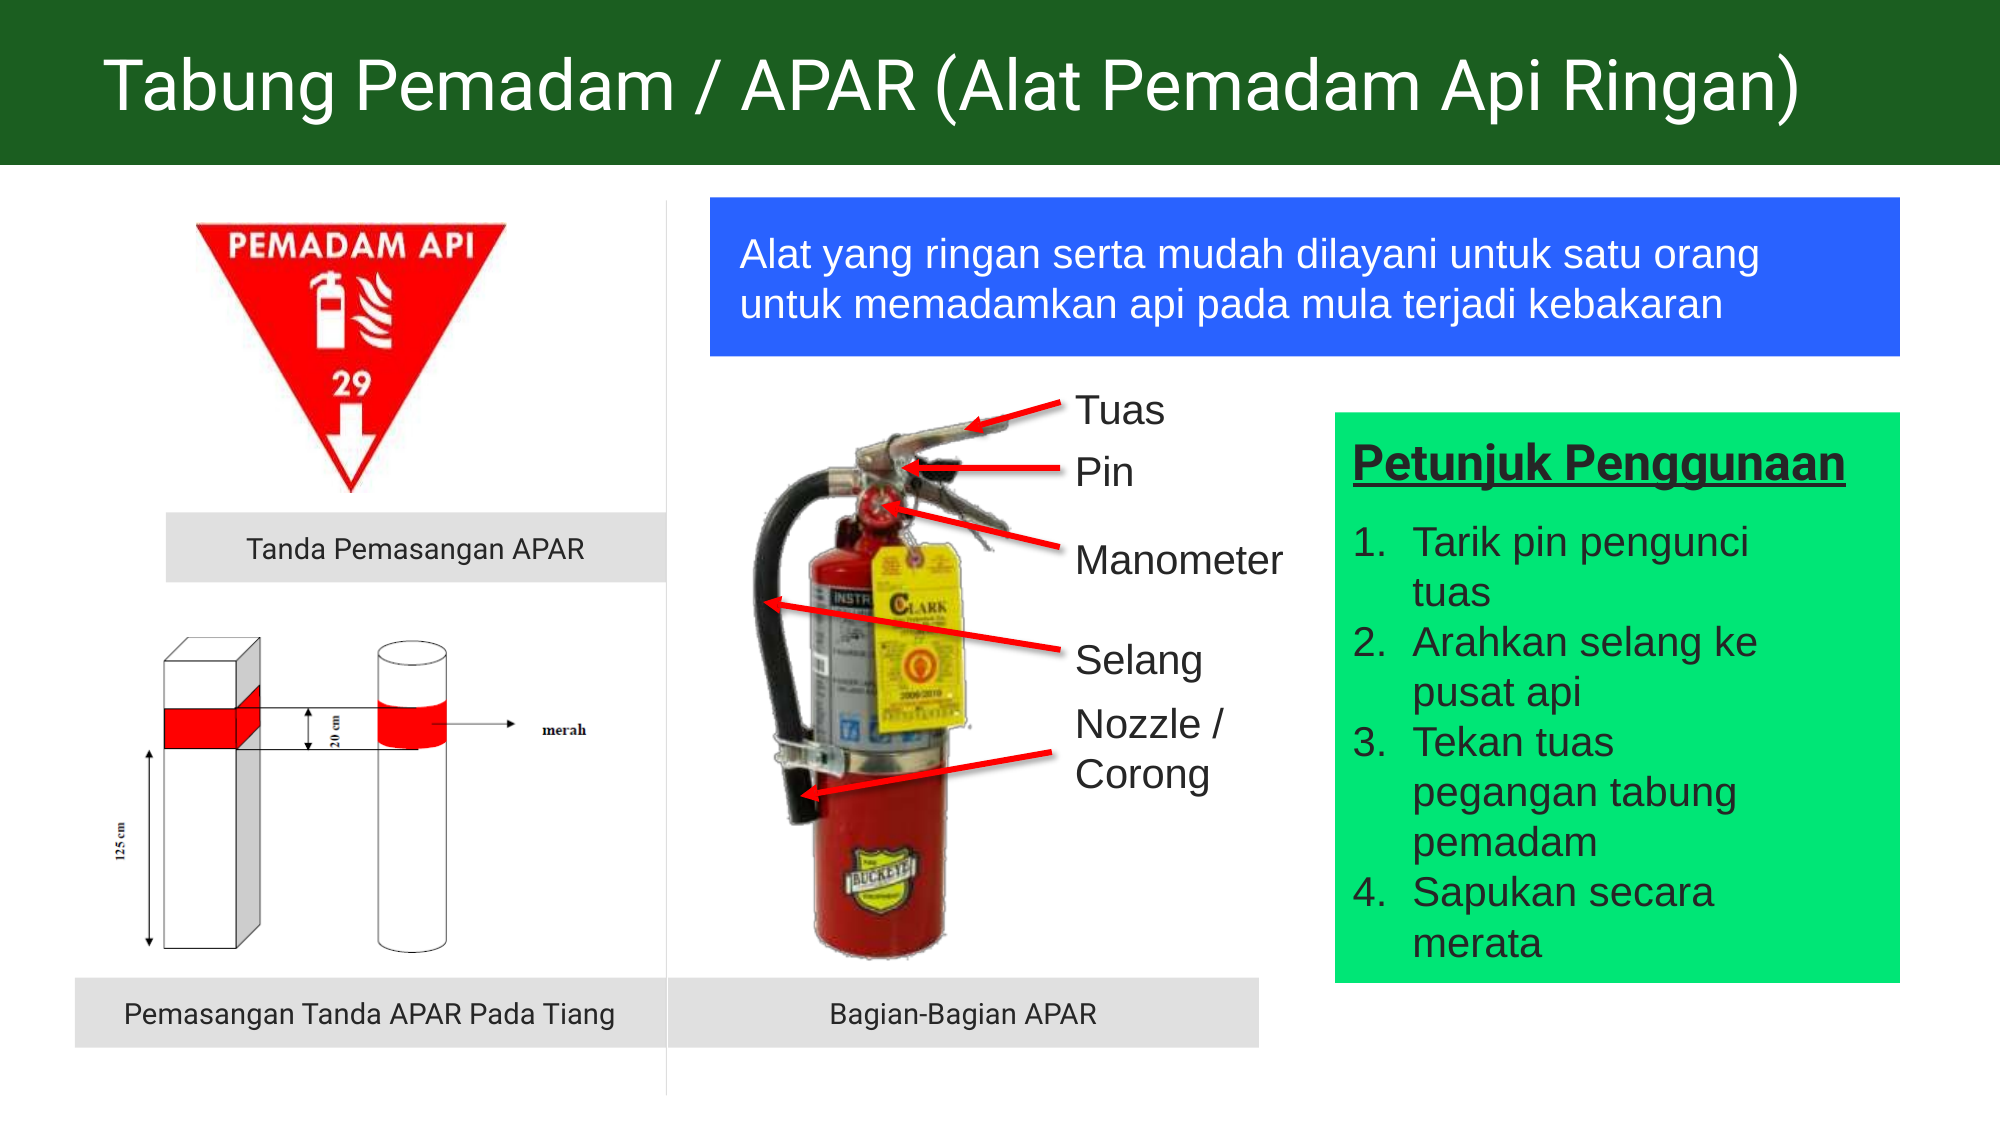

# Tabung Pemadam / APAR (Alat Pemadam Api Ringan)
Alat yang ringan serta mudah dilayani untuk satu orang untuk memadamkan api pada mula terjadi kebakaran

Tuas

Petunjuk Penggunaan
Tarik pin pengunci tuas
Arahkan selang ke pusat api
Tekan tuas pegangan tabung pemadam
Sapukan secara merata
Pin

Tanda Pemasangan APAR
Manometer

Selang

Nozzle / Corong

Pemasangan Tanda APAR Pada Tiang
Bagian-Bagian APAR